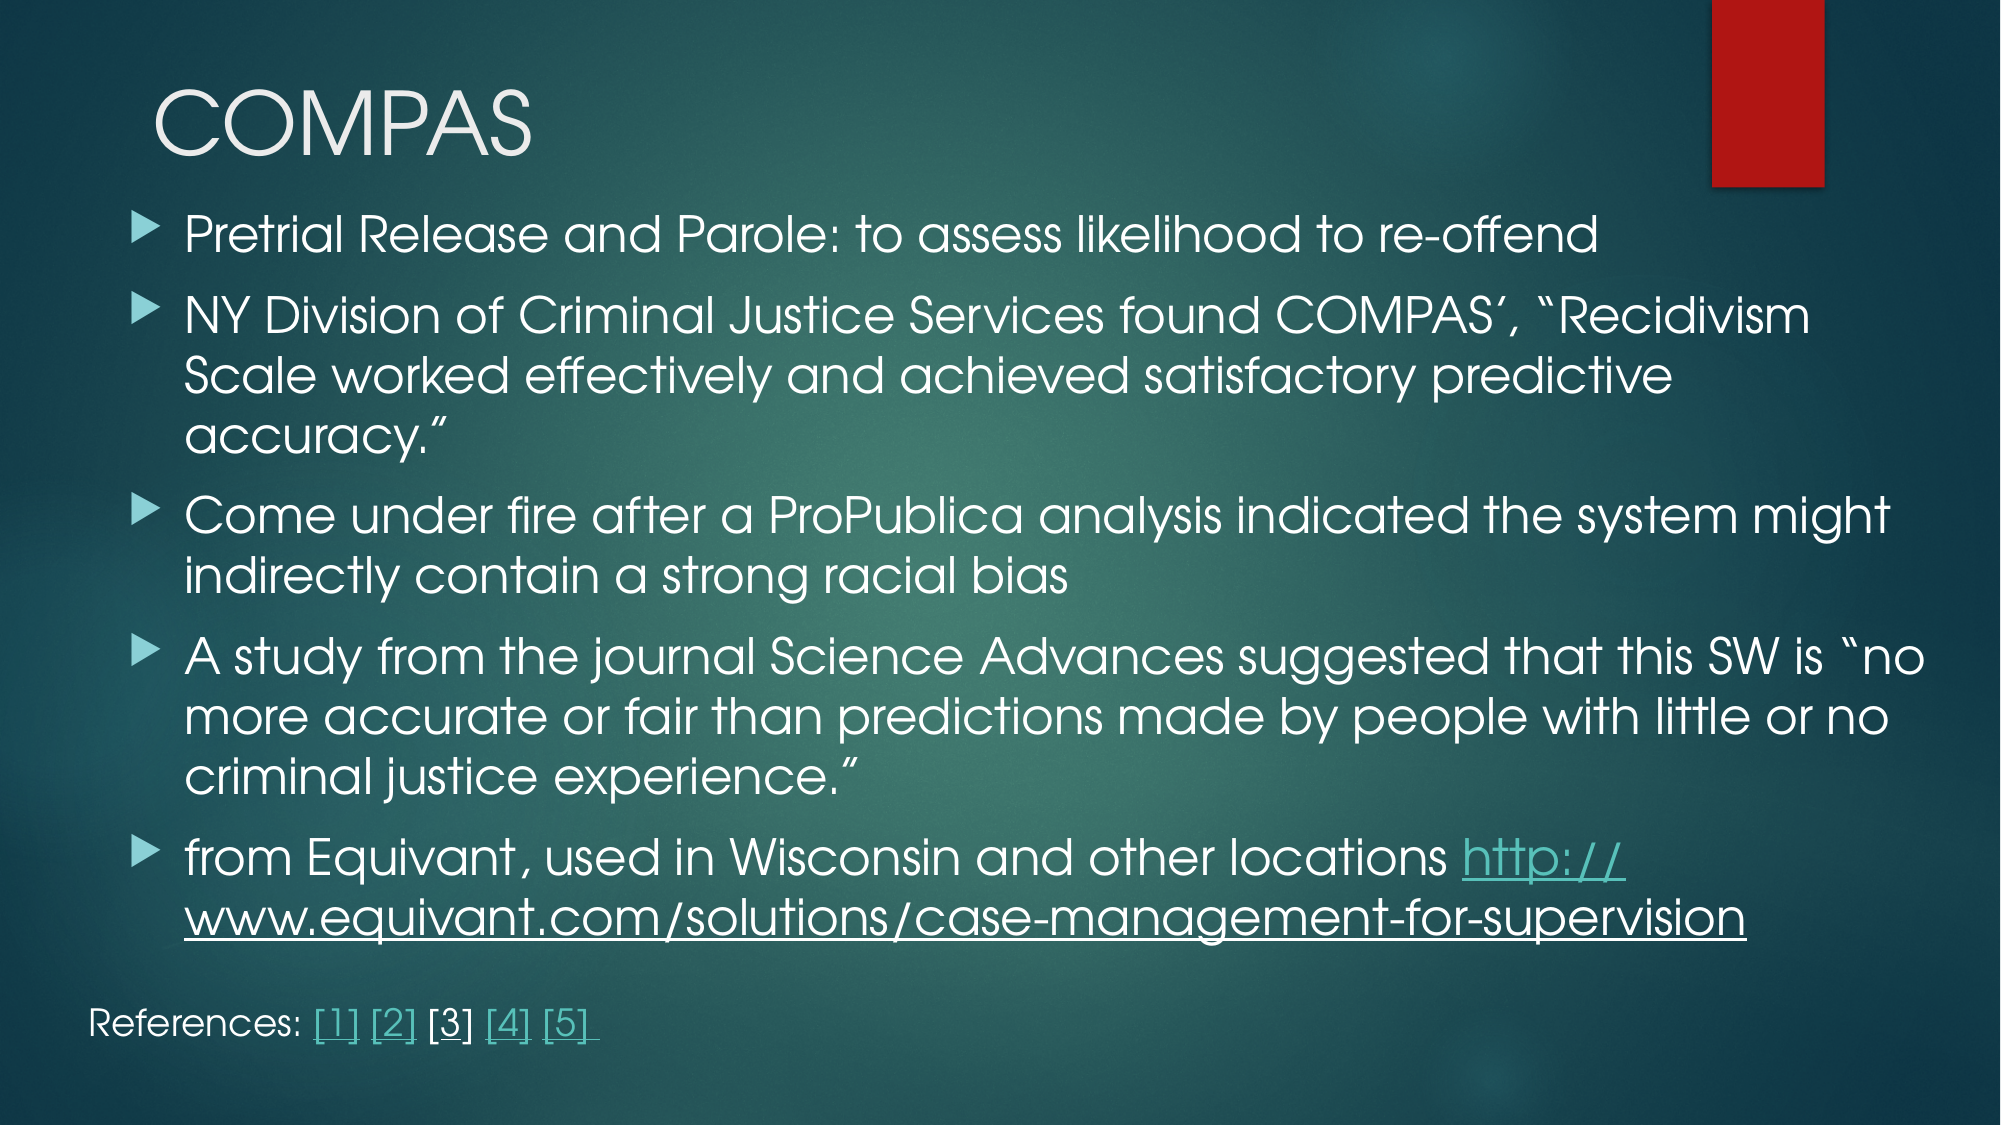

# COMPAS
Pretrial Release and Parole: to assess likelihood to re-offend
NY Division of Criminal Justice Services found COMPAS’, “Recidivism Scale worked effectively and achieved satisfactory predictive accuracy.”
Come under fire after a ProPublica analysis indicated the system might indirectly contain a strong racial bias
A study from the journal Science Advances suggested that this SW is “no more accurate or fair than predictions made by people with little or no criminal justice experience.”
from Equivant, used in Wisconsin and other locations http://www.equivant.com/solutions/case-management-for-supervision
References: [1] [2] [3] [4] [5]